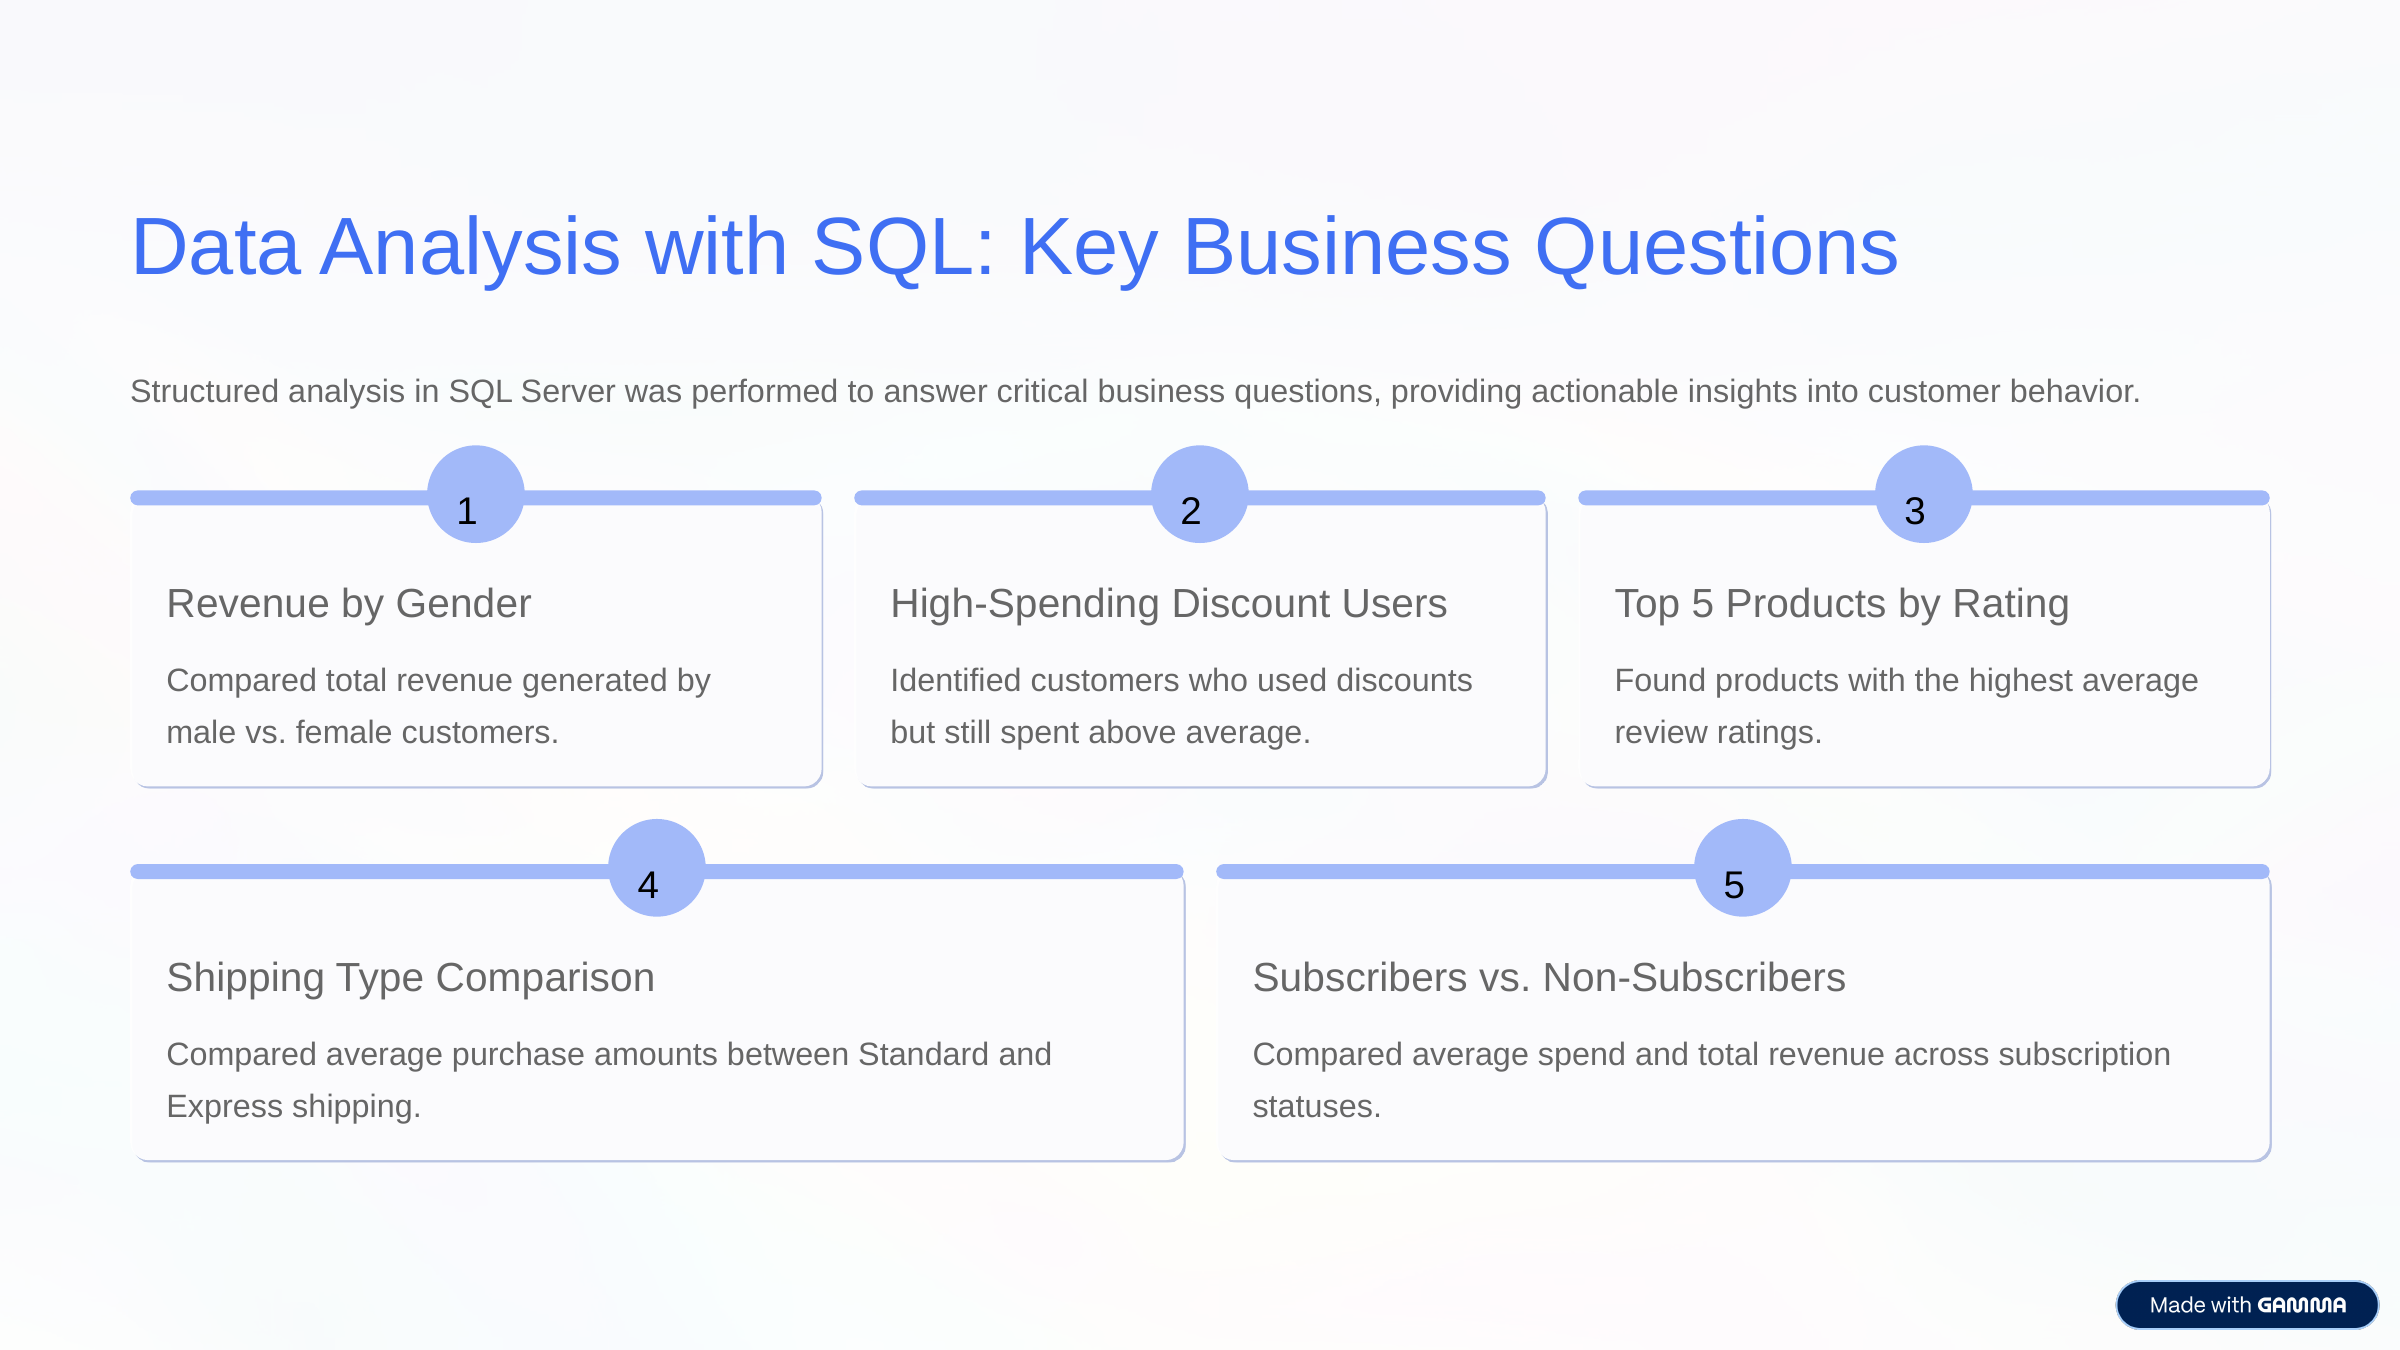

Data Analysis with SQL: Key Business Questions
Structured analysis in SQL Server was performed to answer critical business questions, providing actionable insights into customer behavior.

1
2
3

Revenue by Gender
High-Spending Discount Users
Top 5 Products by Rating
Compared total revenue generated by male vs. female customers.
Identified customers who used discounts but still spent above average.
Found products with the highest average review ratings.

4
5

Shipping Type Comparison
Subscribers vs. Non-Subscribers
Compared average purchase amounts between Standard and Express shipping.
Compared average spend and total revenue across subscription statuses.